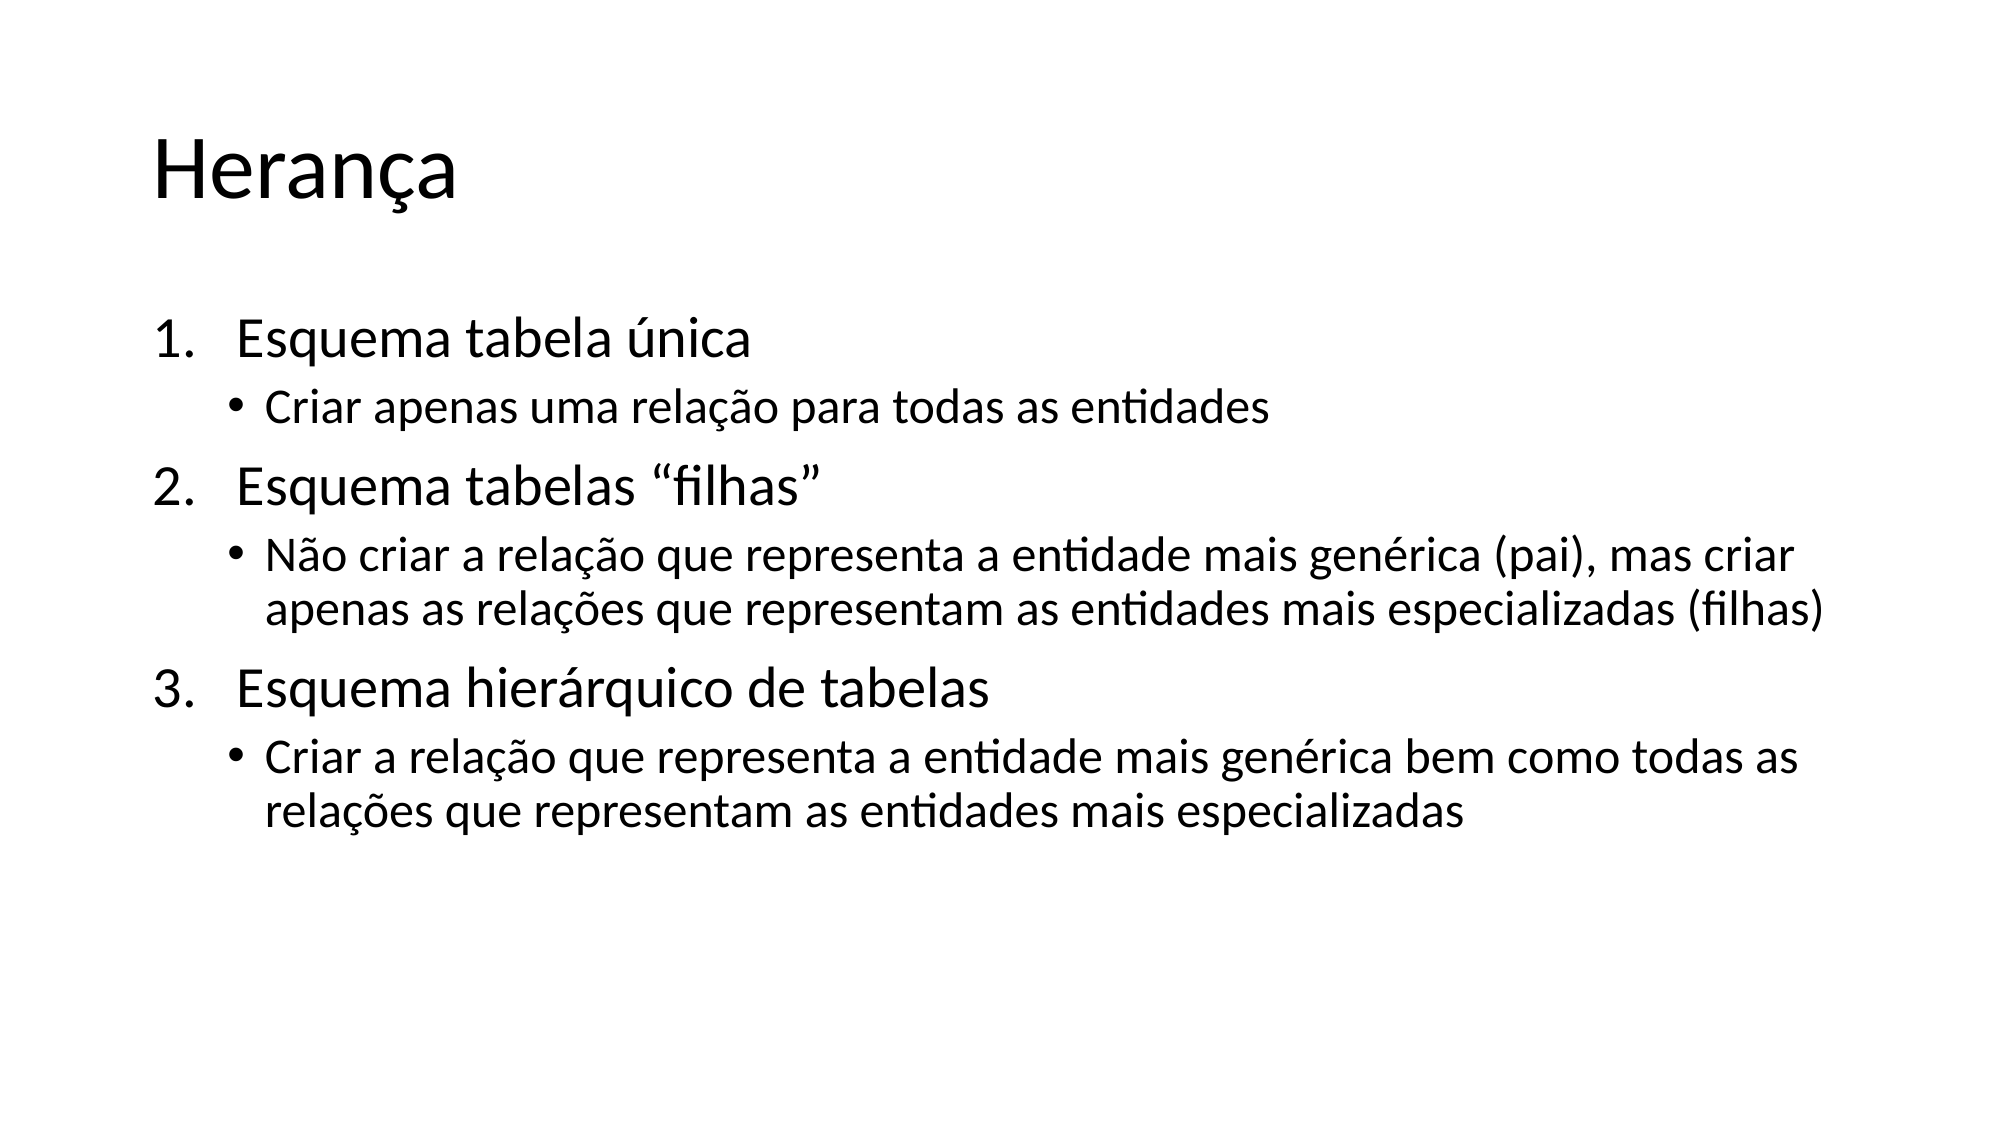

# Herança
Esquema tabela única
Criar apenas uma relação para todas as entidades
Esquema tabelas “filhas”
Não criar a relação que representa a entidade mais genérica (pai), mas criar apenas as relações que representam as entidades mais especializadas (filhas)
Esquema hierárquico de tabelas
Criar a relação que representa a entidade mais genérica bem como todas as relações que representam as entidades mais especializadas